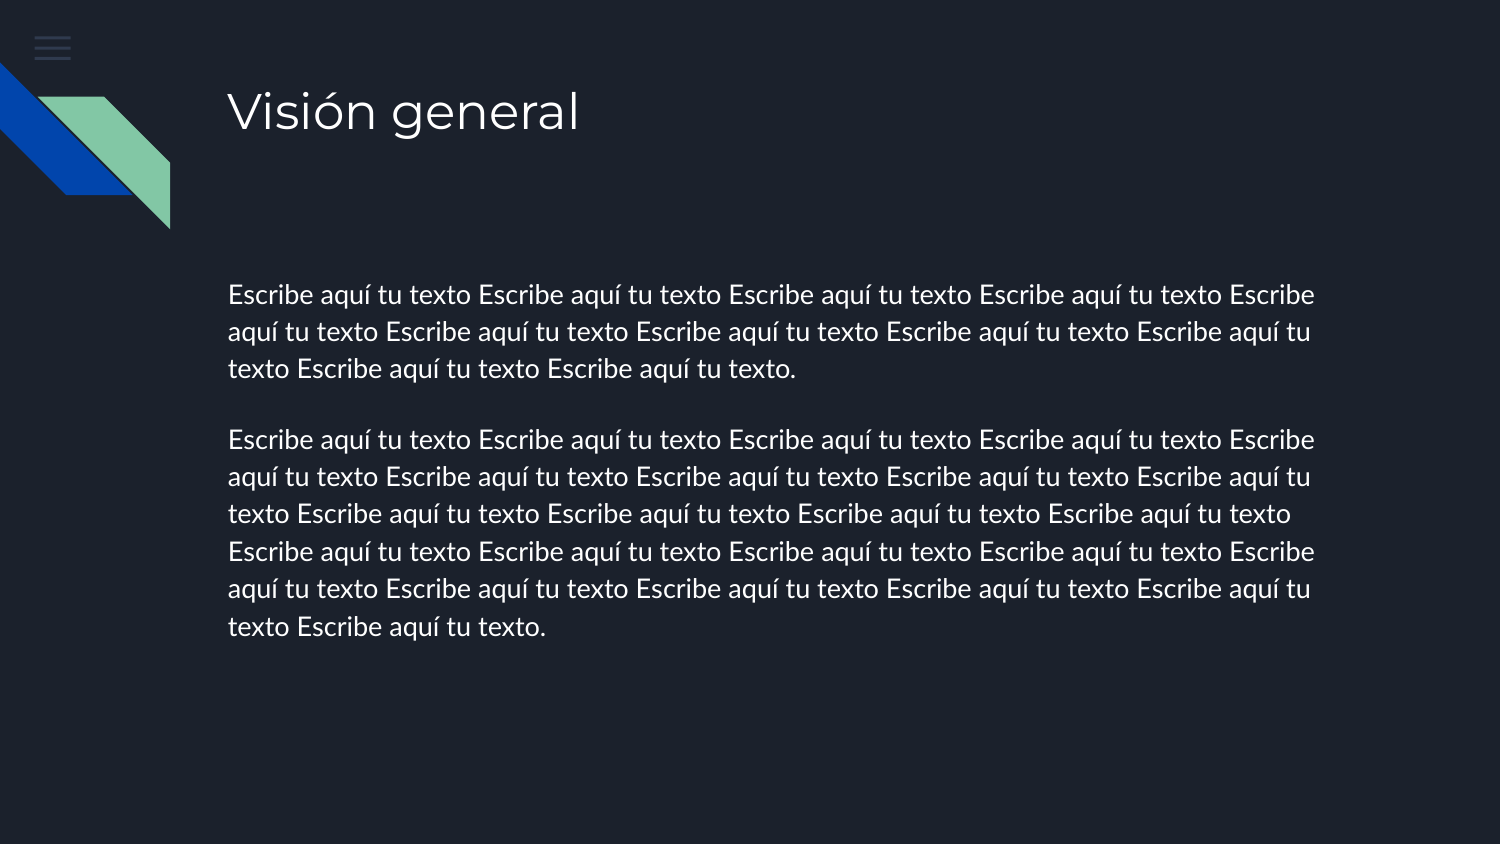

# Visión general
Escribe aquí tu texto Escribe aquí tu texto Escribe aquí tu texto Escribe aquí tu texto Escribe aquí tu texto Escribe aquí tu texto Escribe aquí tu texto Escribe aquí tu texto Escribe aquí tu texto Escribe aquí tu texto Escribe aquí tu texto.
Escribe aquí tu texto Escribe aquí tu texto Escribe aquí tu texto Escribe aquí tu texto Escribe aquí tu texto Escribe aquí tu texto Escribe aquí tu texto Escribe aquí tu texto Escribe aquí tu texto Escribe aquí tu texto Escribe aquí tu texto Escribe aquí tu texto Escribe aquí tu texto Escribe aquí tu texto Escribe aquí tu texto Escribe aquí tu texto Escribe aquí tu texto Escribe aquí tu texto Escribe aquí tu texto Escribe aquí tu texto Escribe aquí tu texto Escribe aquí tu texto Escribe aquí tu texto.